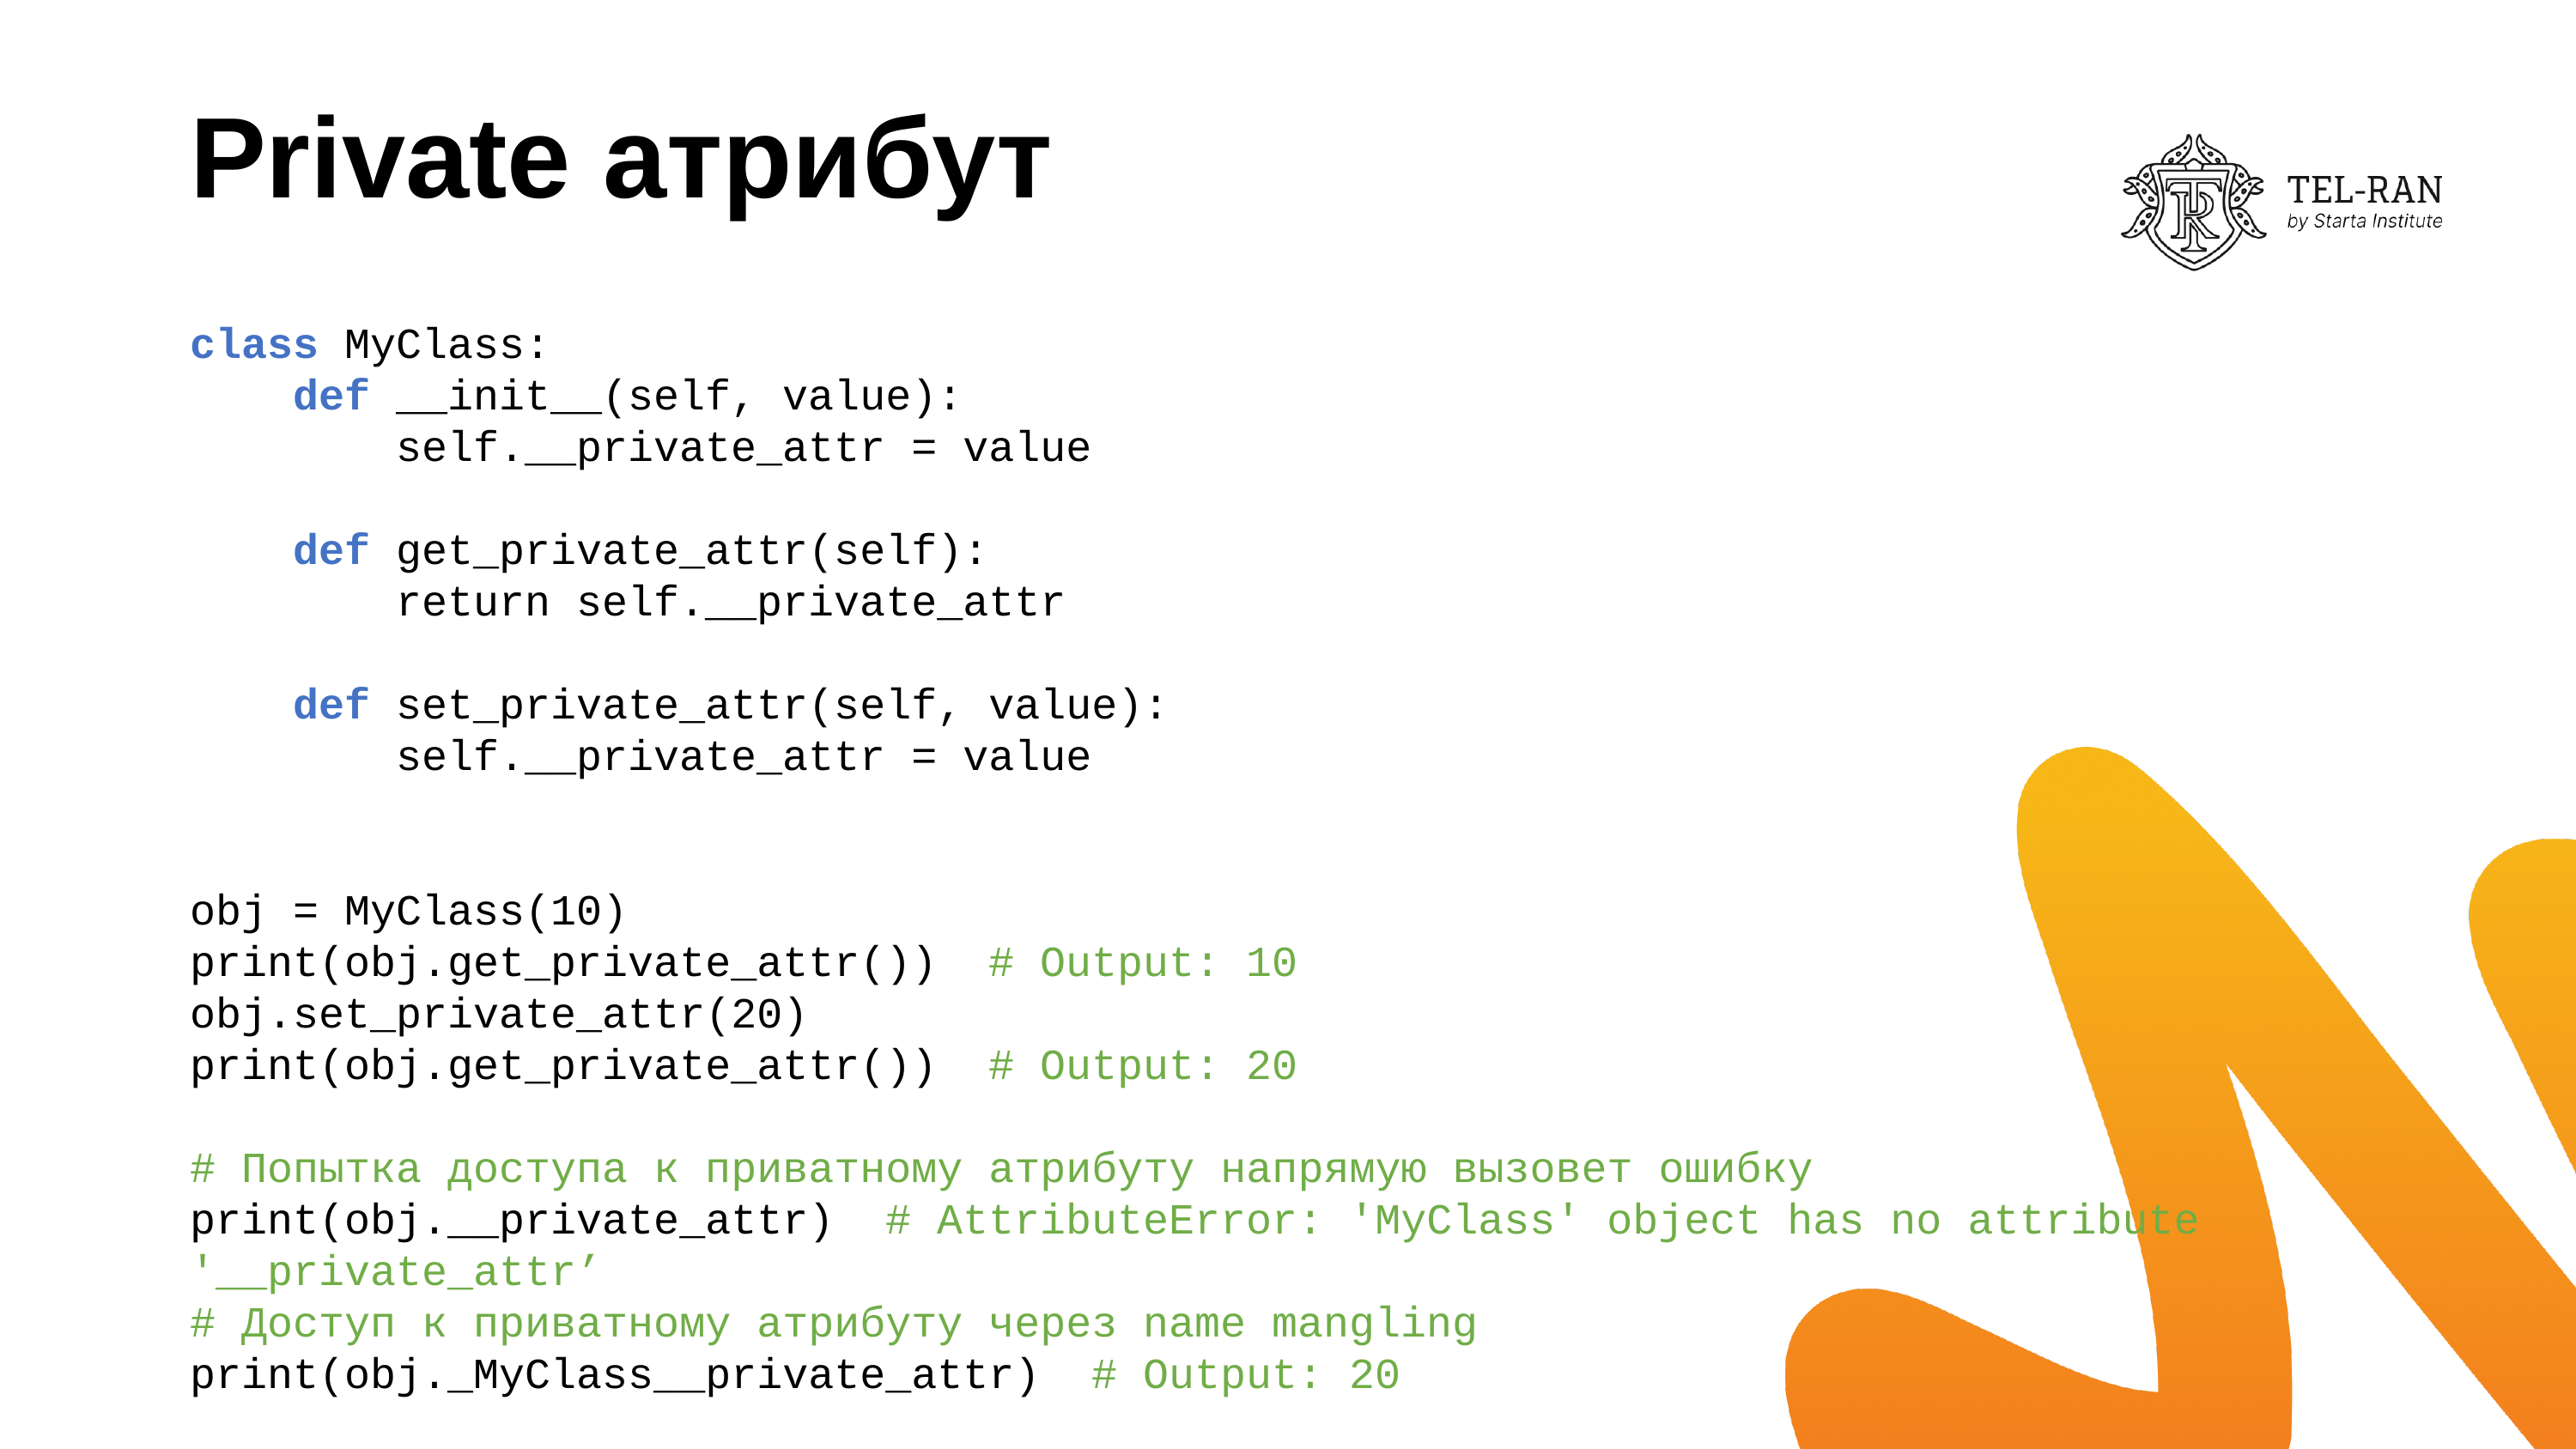

# Private атрибут
class MyClass:
    def __init__(self, value):
        self.__private_attr = value

    def get_private_attr(self):
        return self.__private_attr

    def set_private_attr(self, value):
        self.__private_attr = value

obj = MyClass(10)
print(obj.get_private_attr())  # Output: 10
obj.set_private_attr(20)
print(obj.get_private_attr())  # Output: 20

# Попытка доступа к приватному атрибуту напрямую вызовет ошибку
print(obj.__private_attr)  # AttributeError: 'MyClass' object has no attribute '__private_attr’
# Доступ к приватному атрибуту через name mangling
print(obj._MyClass__private_attr)  # Output: 20